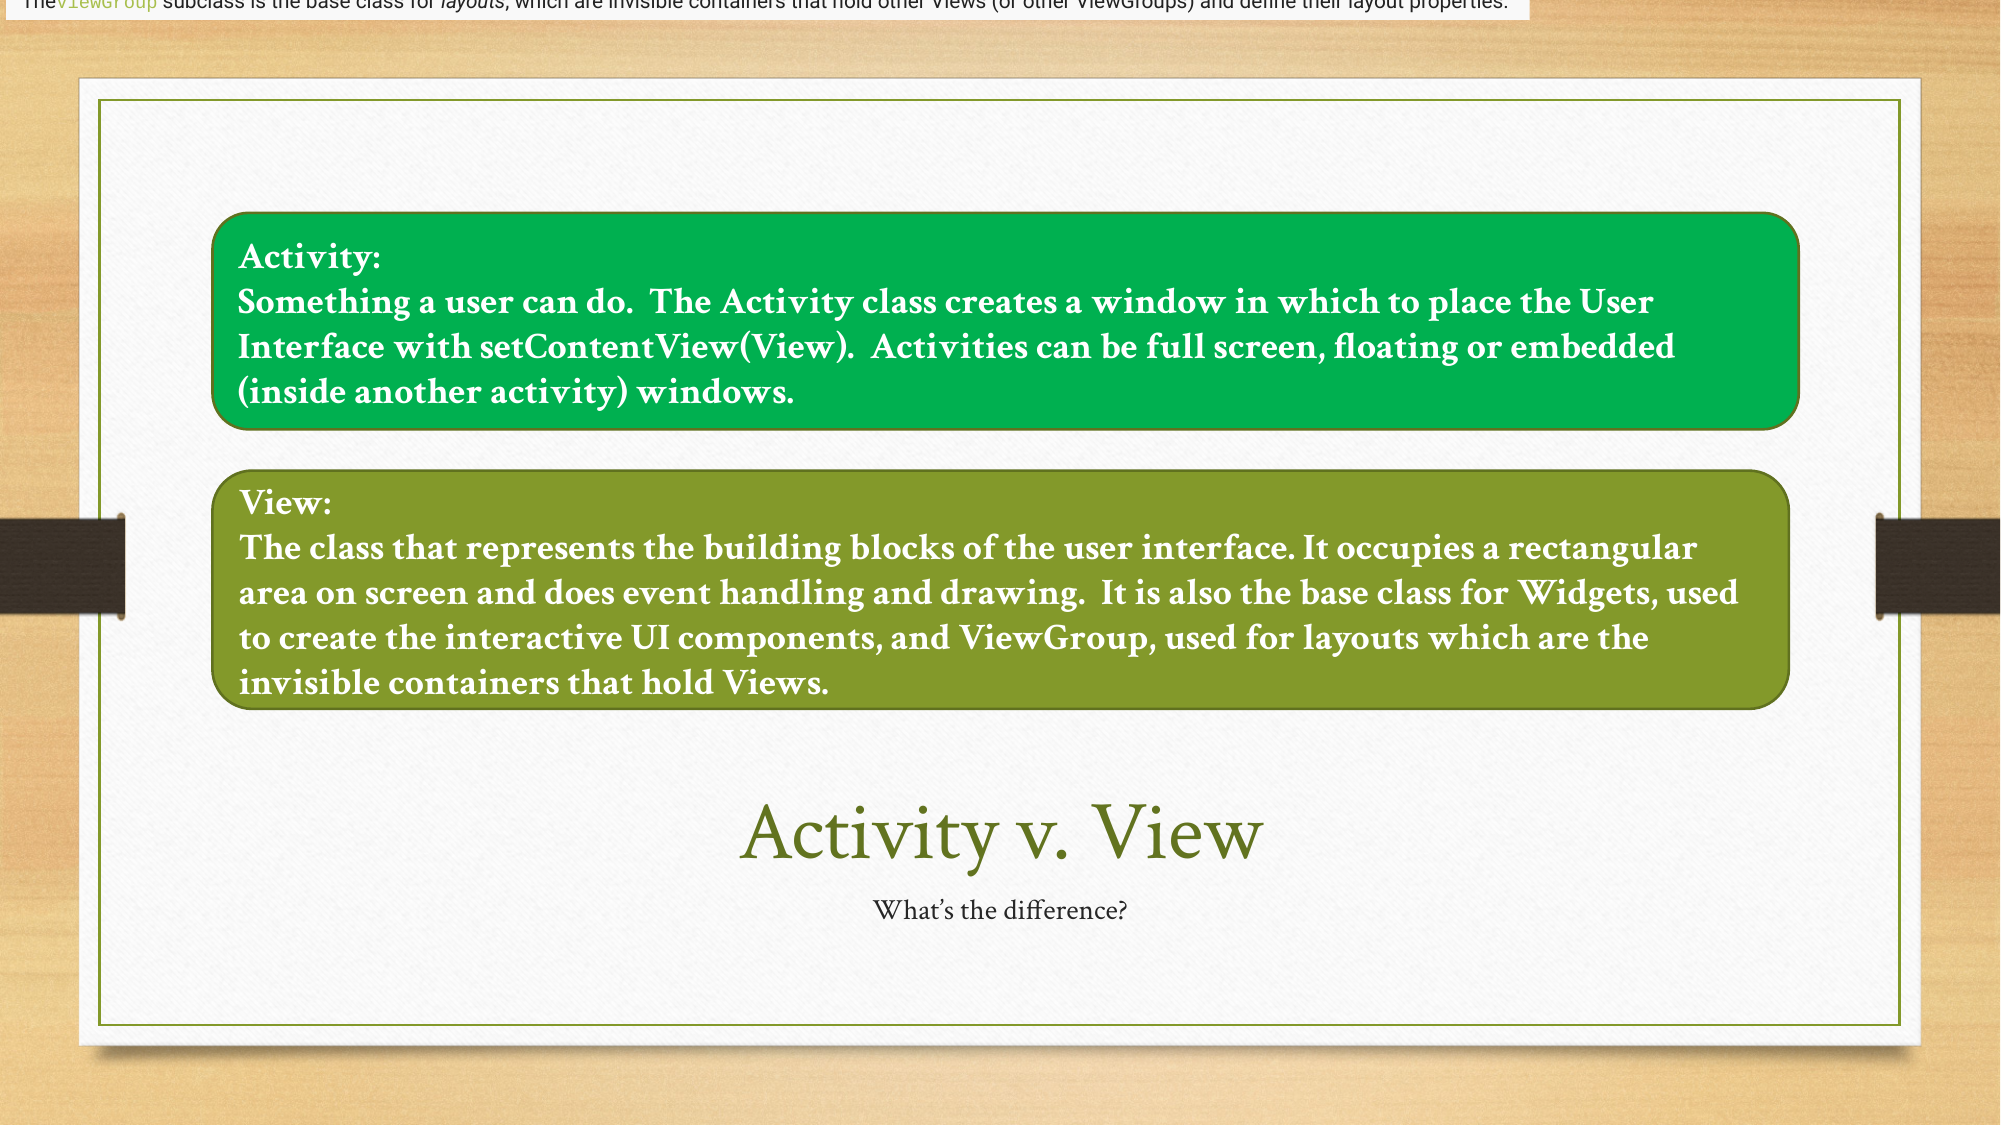

TheViewGroup subclass is the base class for layouts, which are invisible containers that hold other Views (or other ViewGroups) and define their layout properties.
Activity:
Something a user can do.  The Activity class creates a window in which to place the User
Interface with setContentView(View).  Activities can be full screen, floating or embedded  (inside another activity) windows.
View:
The class that represents the building blocks of the user interface. It occupies a rectangular area on screen and does event handling and drawing.  It is also the base class for Widgets, used to create the interactive UI components, and ViewGroup, used for layouts which are the invisible containers that hold Views.
# Activity v. View
What’s the difference?